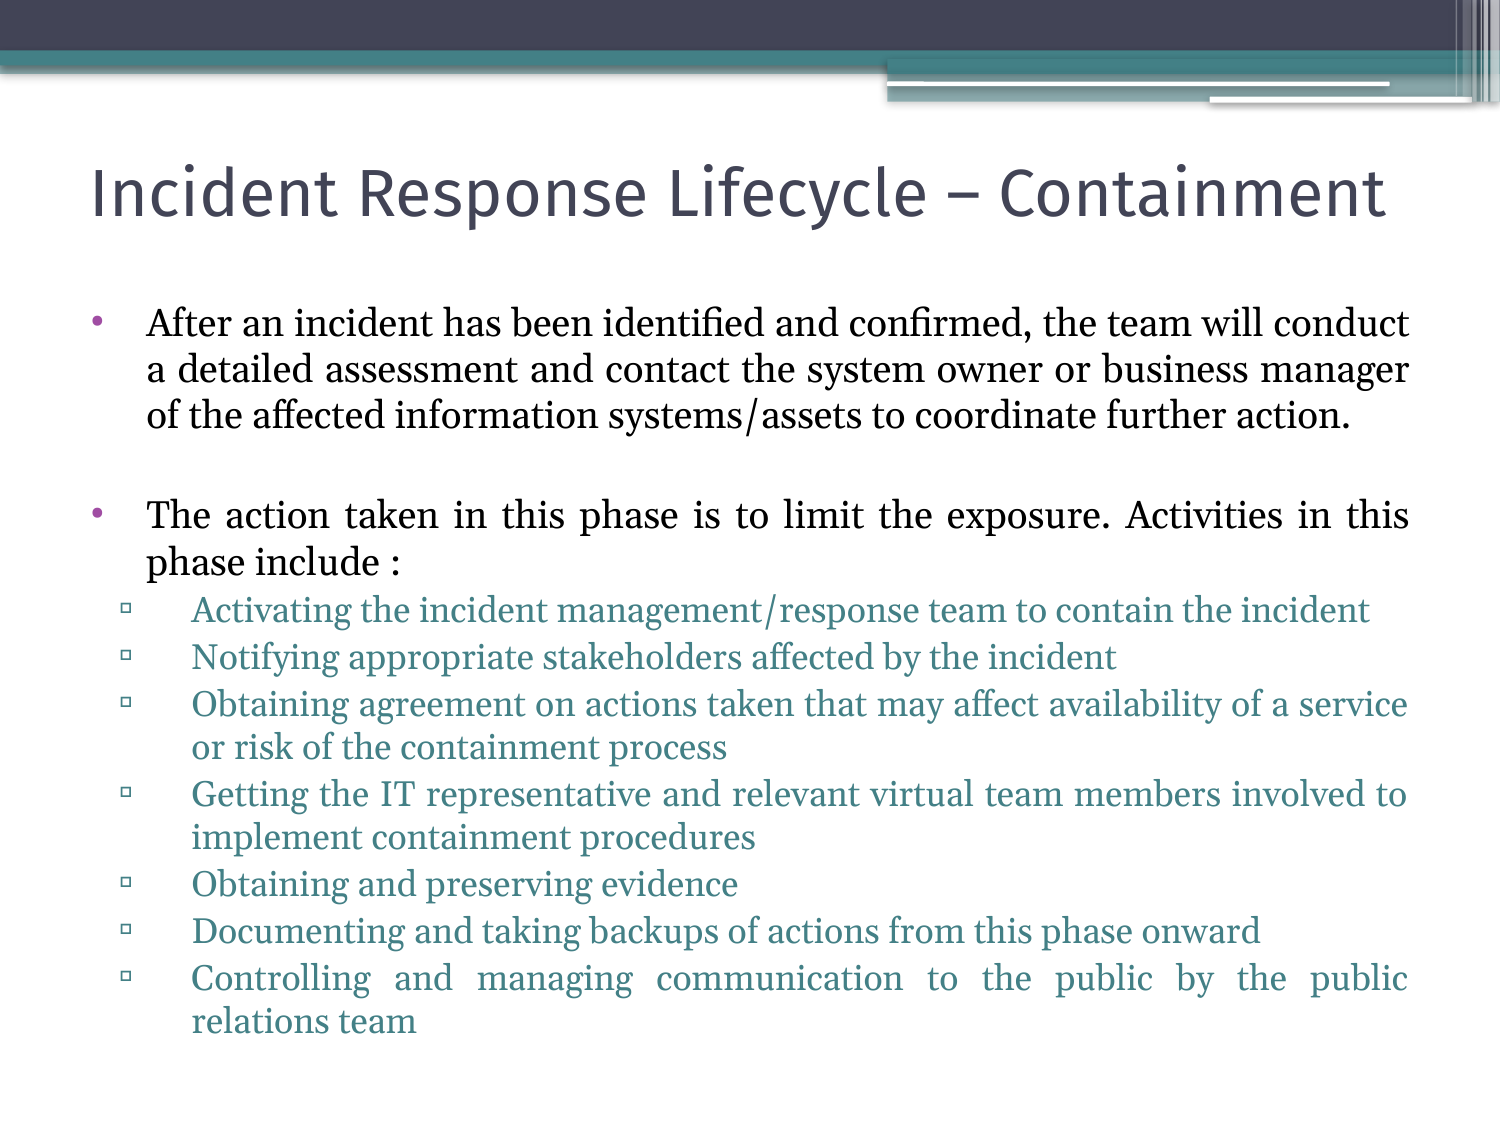

# Incident Response Lifecycle – Containment
After an incident has been identified and confirmed, the team will conduct a detailed assessment and contact the system owner or business manager of the affected information systems/assets to coordinate further action.

The action taken in this phase is to limit the exposure. Activities in this phase include :
Activating the incident management/response team to contain the incident
Notifying appropriate stakeholders affected by the incident
Obtaining agreement on actions taken that may affect availability of a service or risk of the containment process
Getting the IT representative and relevant virtual team members involved to implement containment procedures
Obtaining and preserving evidence
Documenting and taking backups of actions from this phase onward
Controlling and managing communication to the public by the public relations team